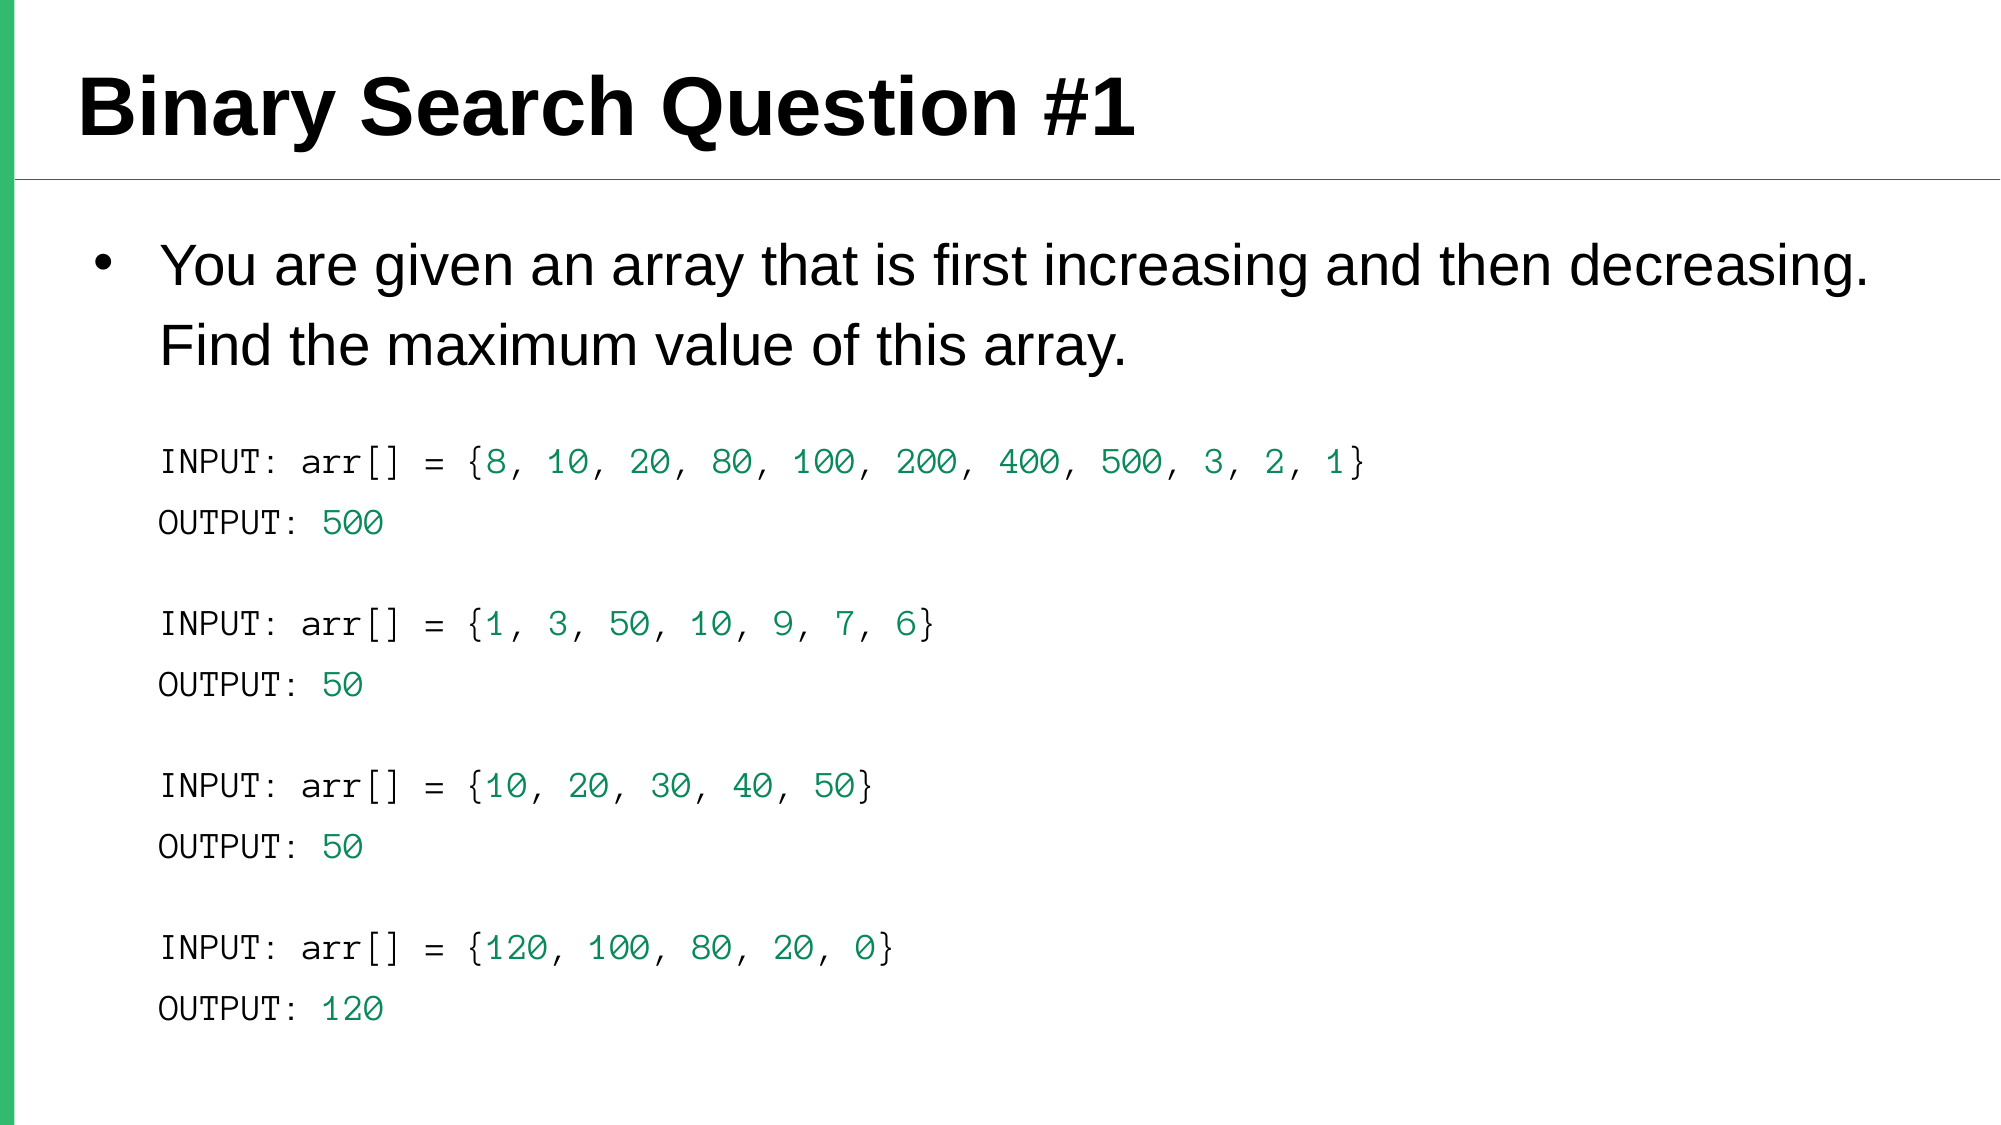

Binary Search Question #1

You are given an array that is first increasing and then decreasing. Find the maximum value of this array.

INPUT: arr[] = {8, 10, 20, 80, 100, 200, 400, 500, 3, 2, 1}
OUTPUT: 500

INPUT: arr[] = {1, 3, 50, 10, 9, 7, 6}
OUTPUT: 50

INPUT: arr[] = {10, 20, 30, 40, 50}
OUTPUT: 50

INPUT: arr[] = {120, 100, 80, 20, 0}
OUTPUT: 120